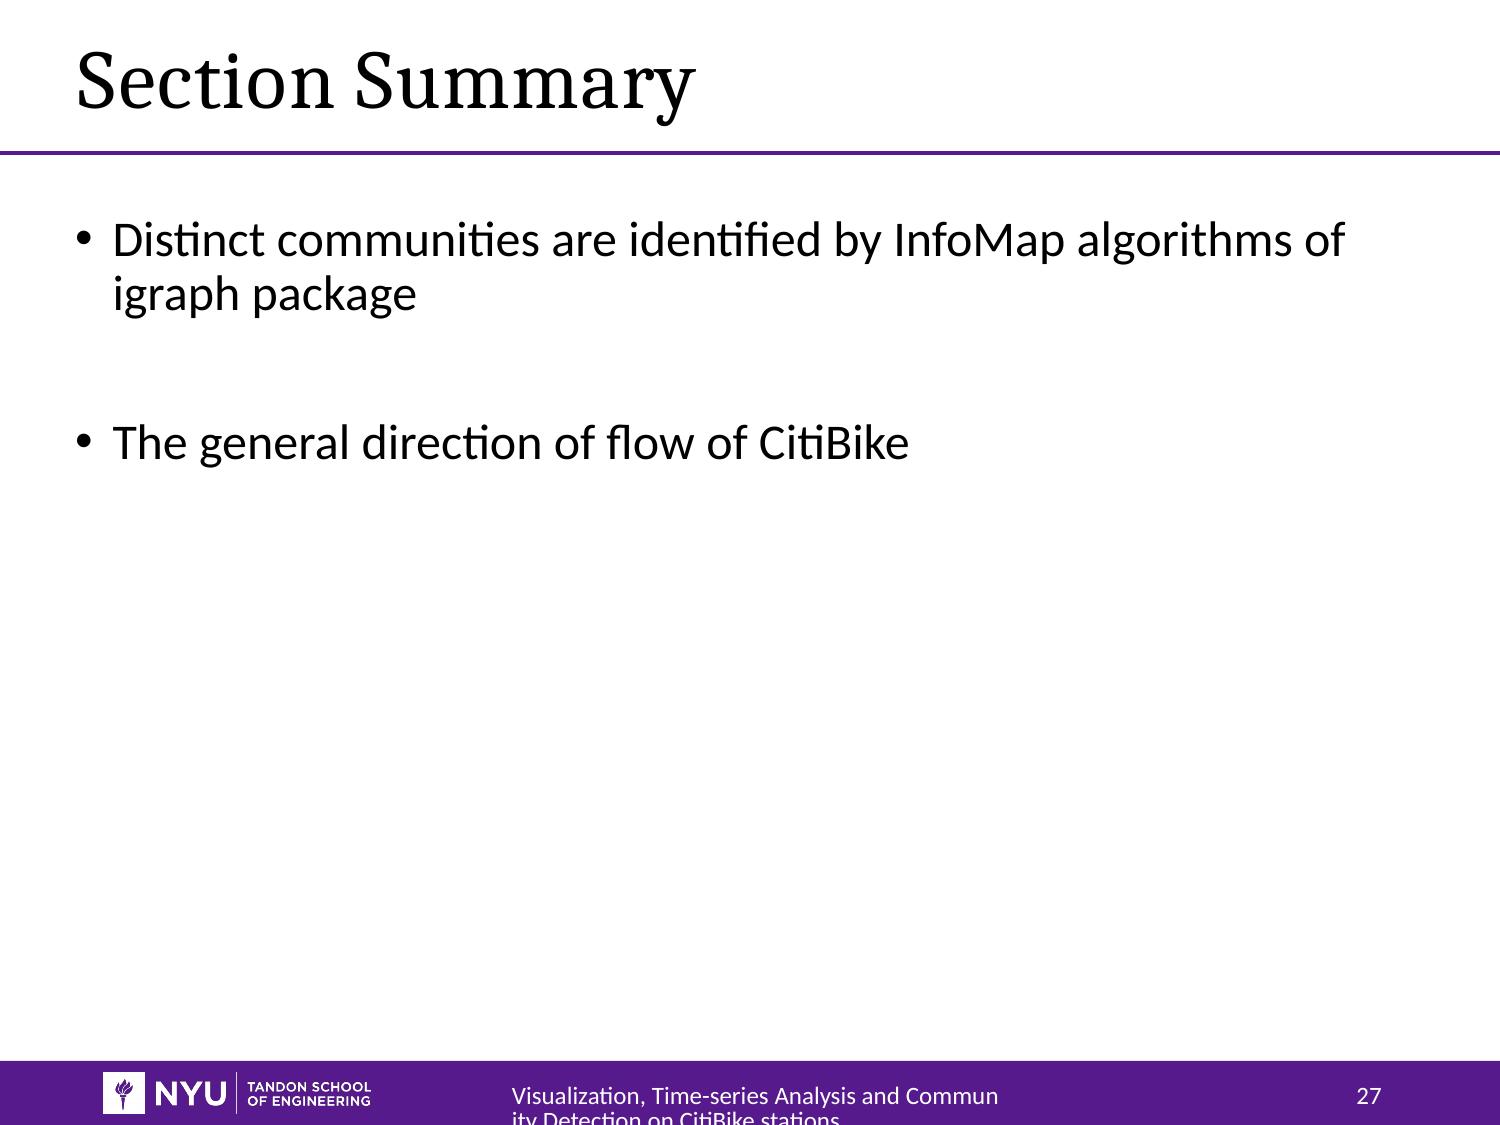

# Section Summary
Distinct communities are identified by InfoMap algorithms of igraph package

The general direction of flow of CitiBike

Visualization, Time-series Analysis and Community Detection on CitiBike stations
27